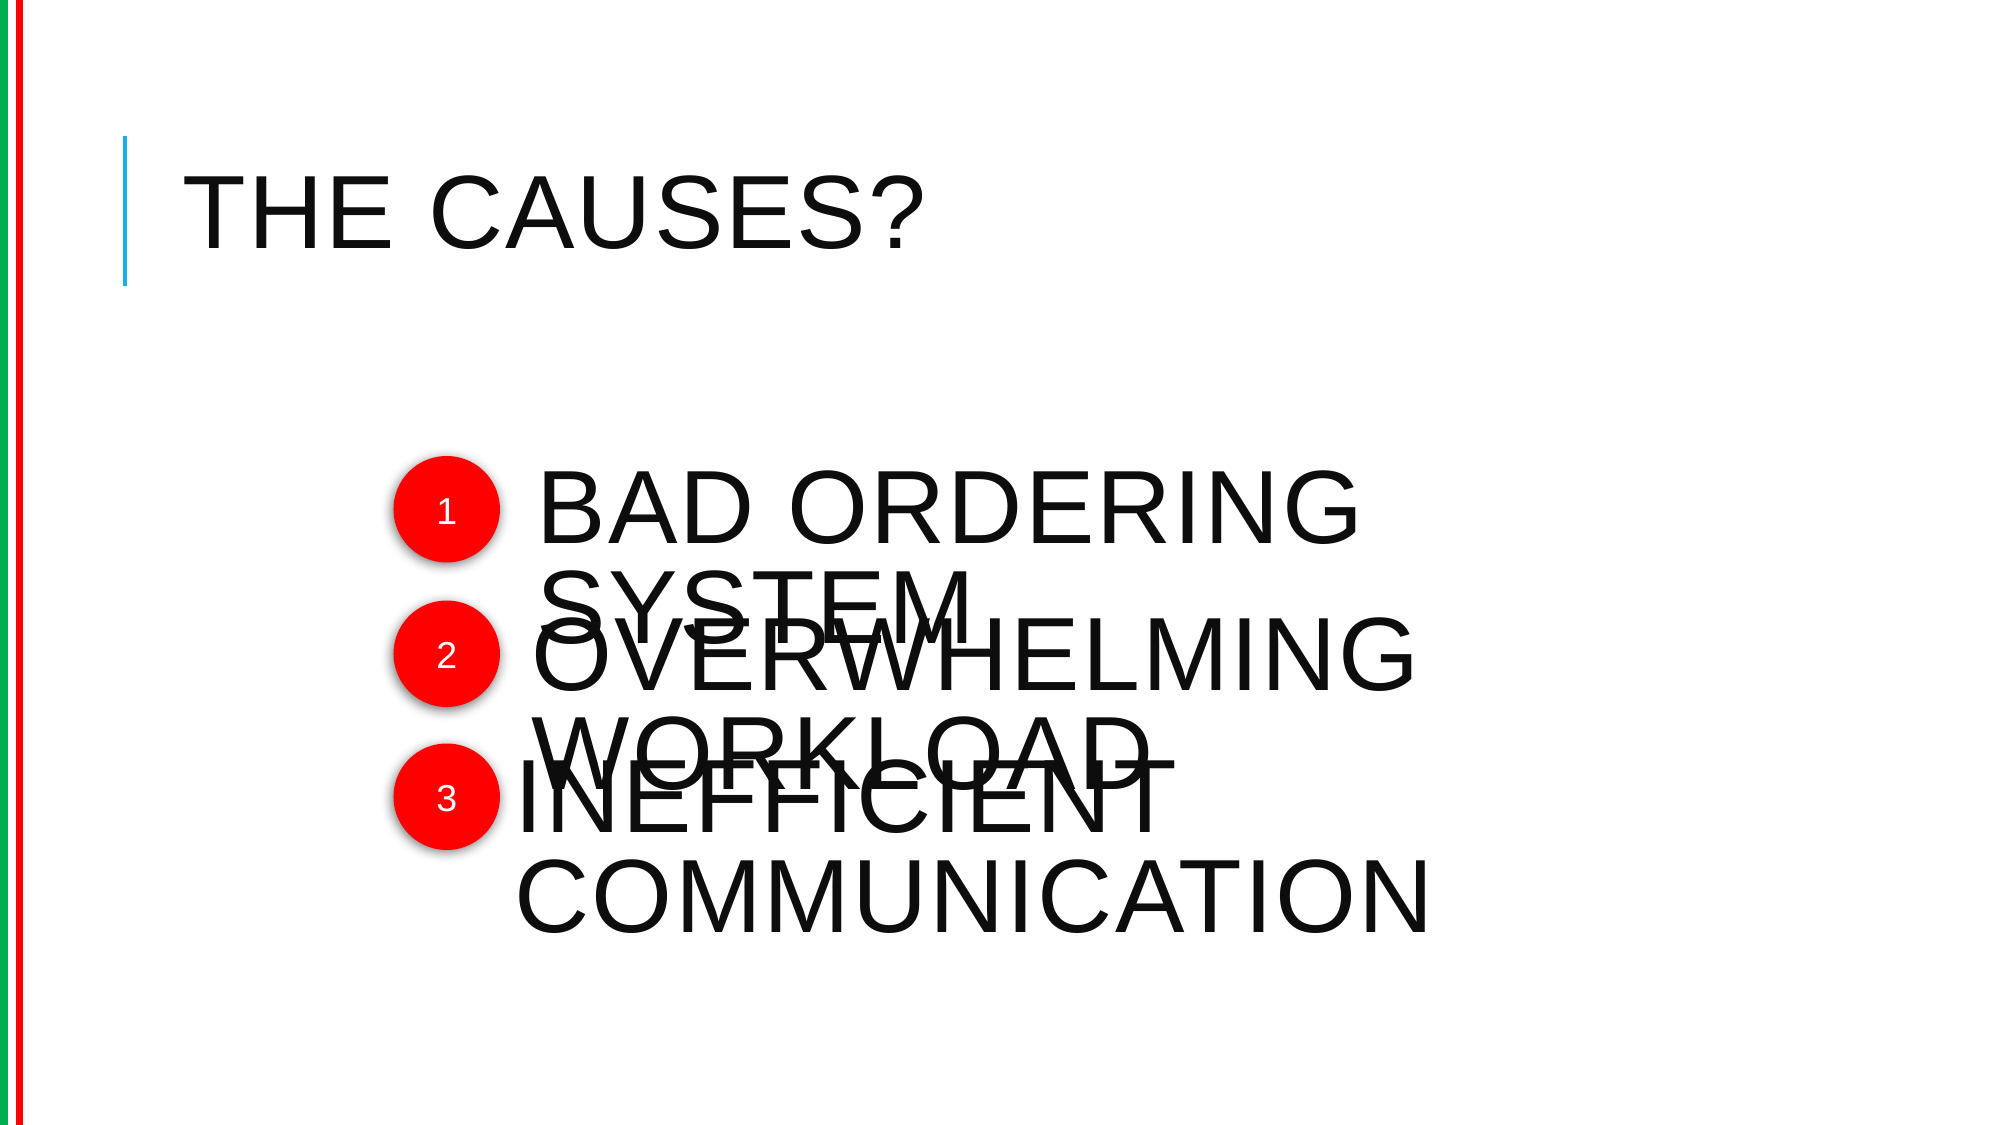

# the causes?
1
Bad ordering system
2
Overwhelming workload
3
Inefficient Communication